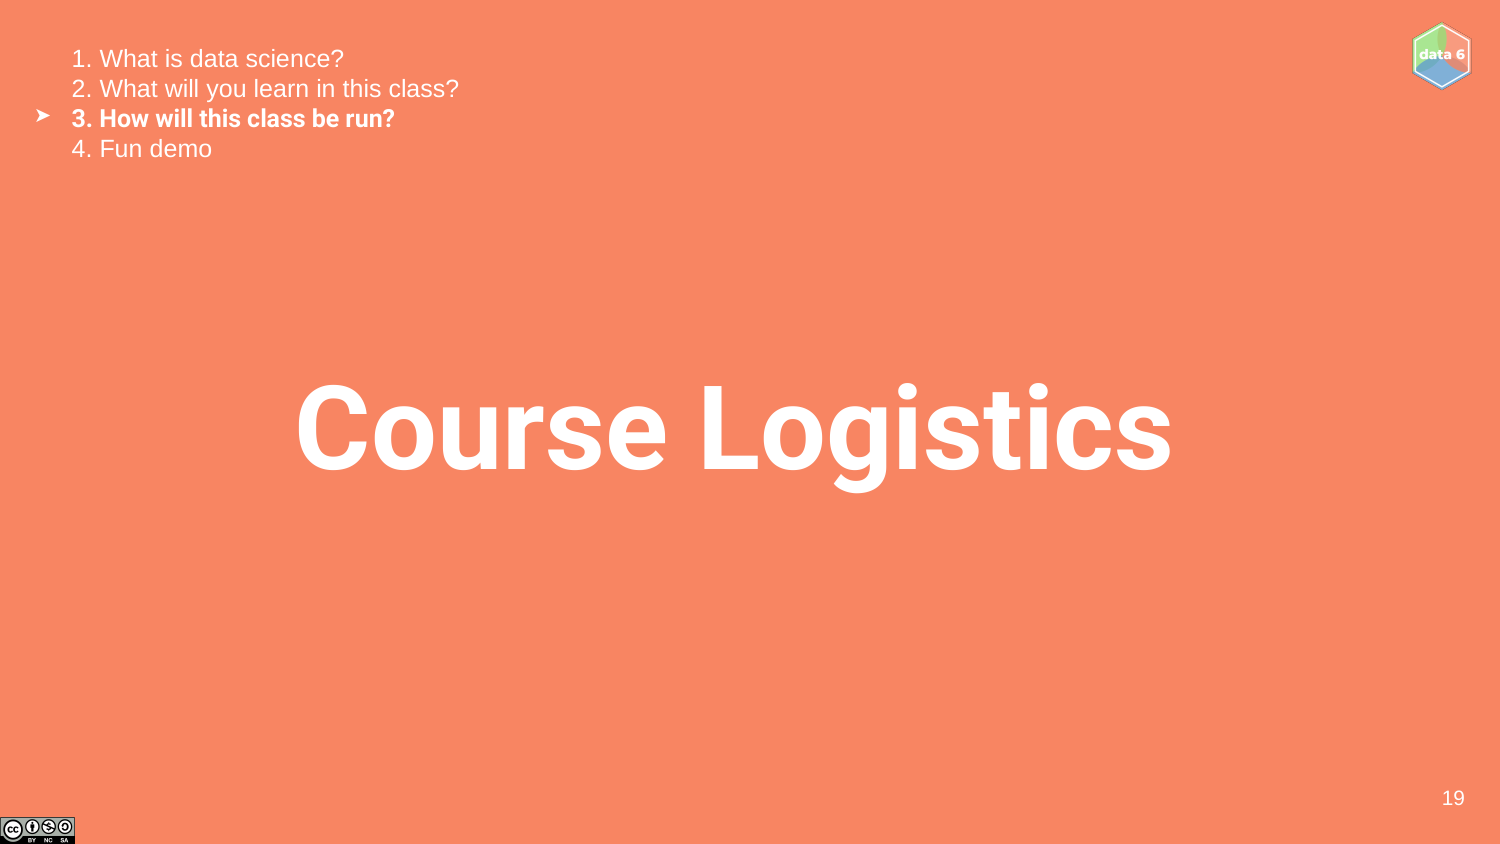

1. What is data science?
2. What will you learn in this class?
3. How will this class be run?
4. Fun demo
➤
# Course Logistics
19